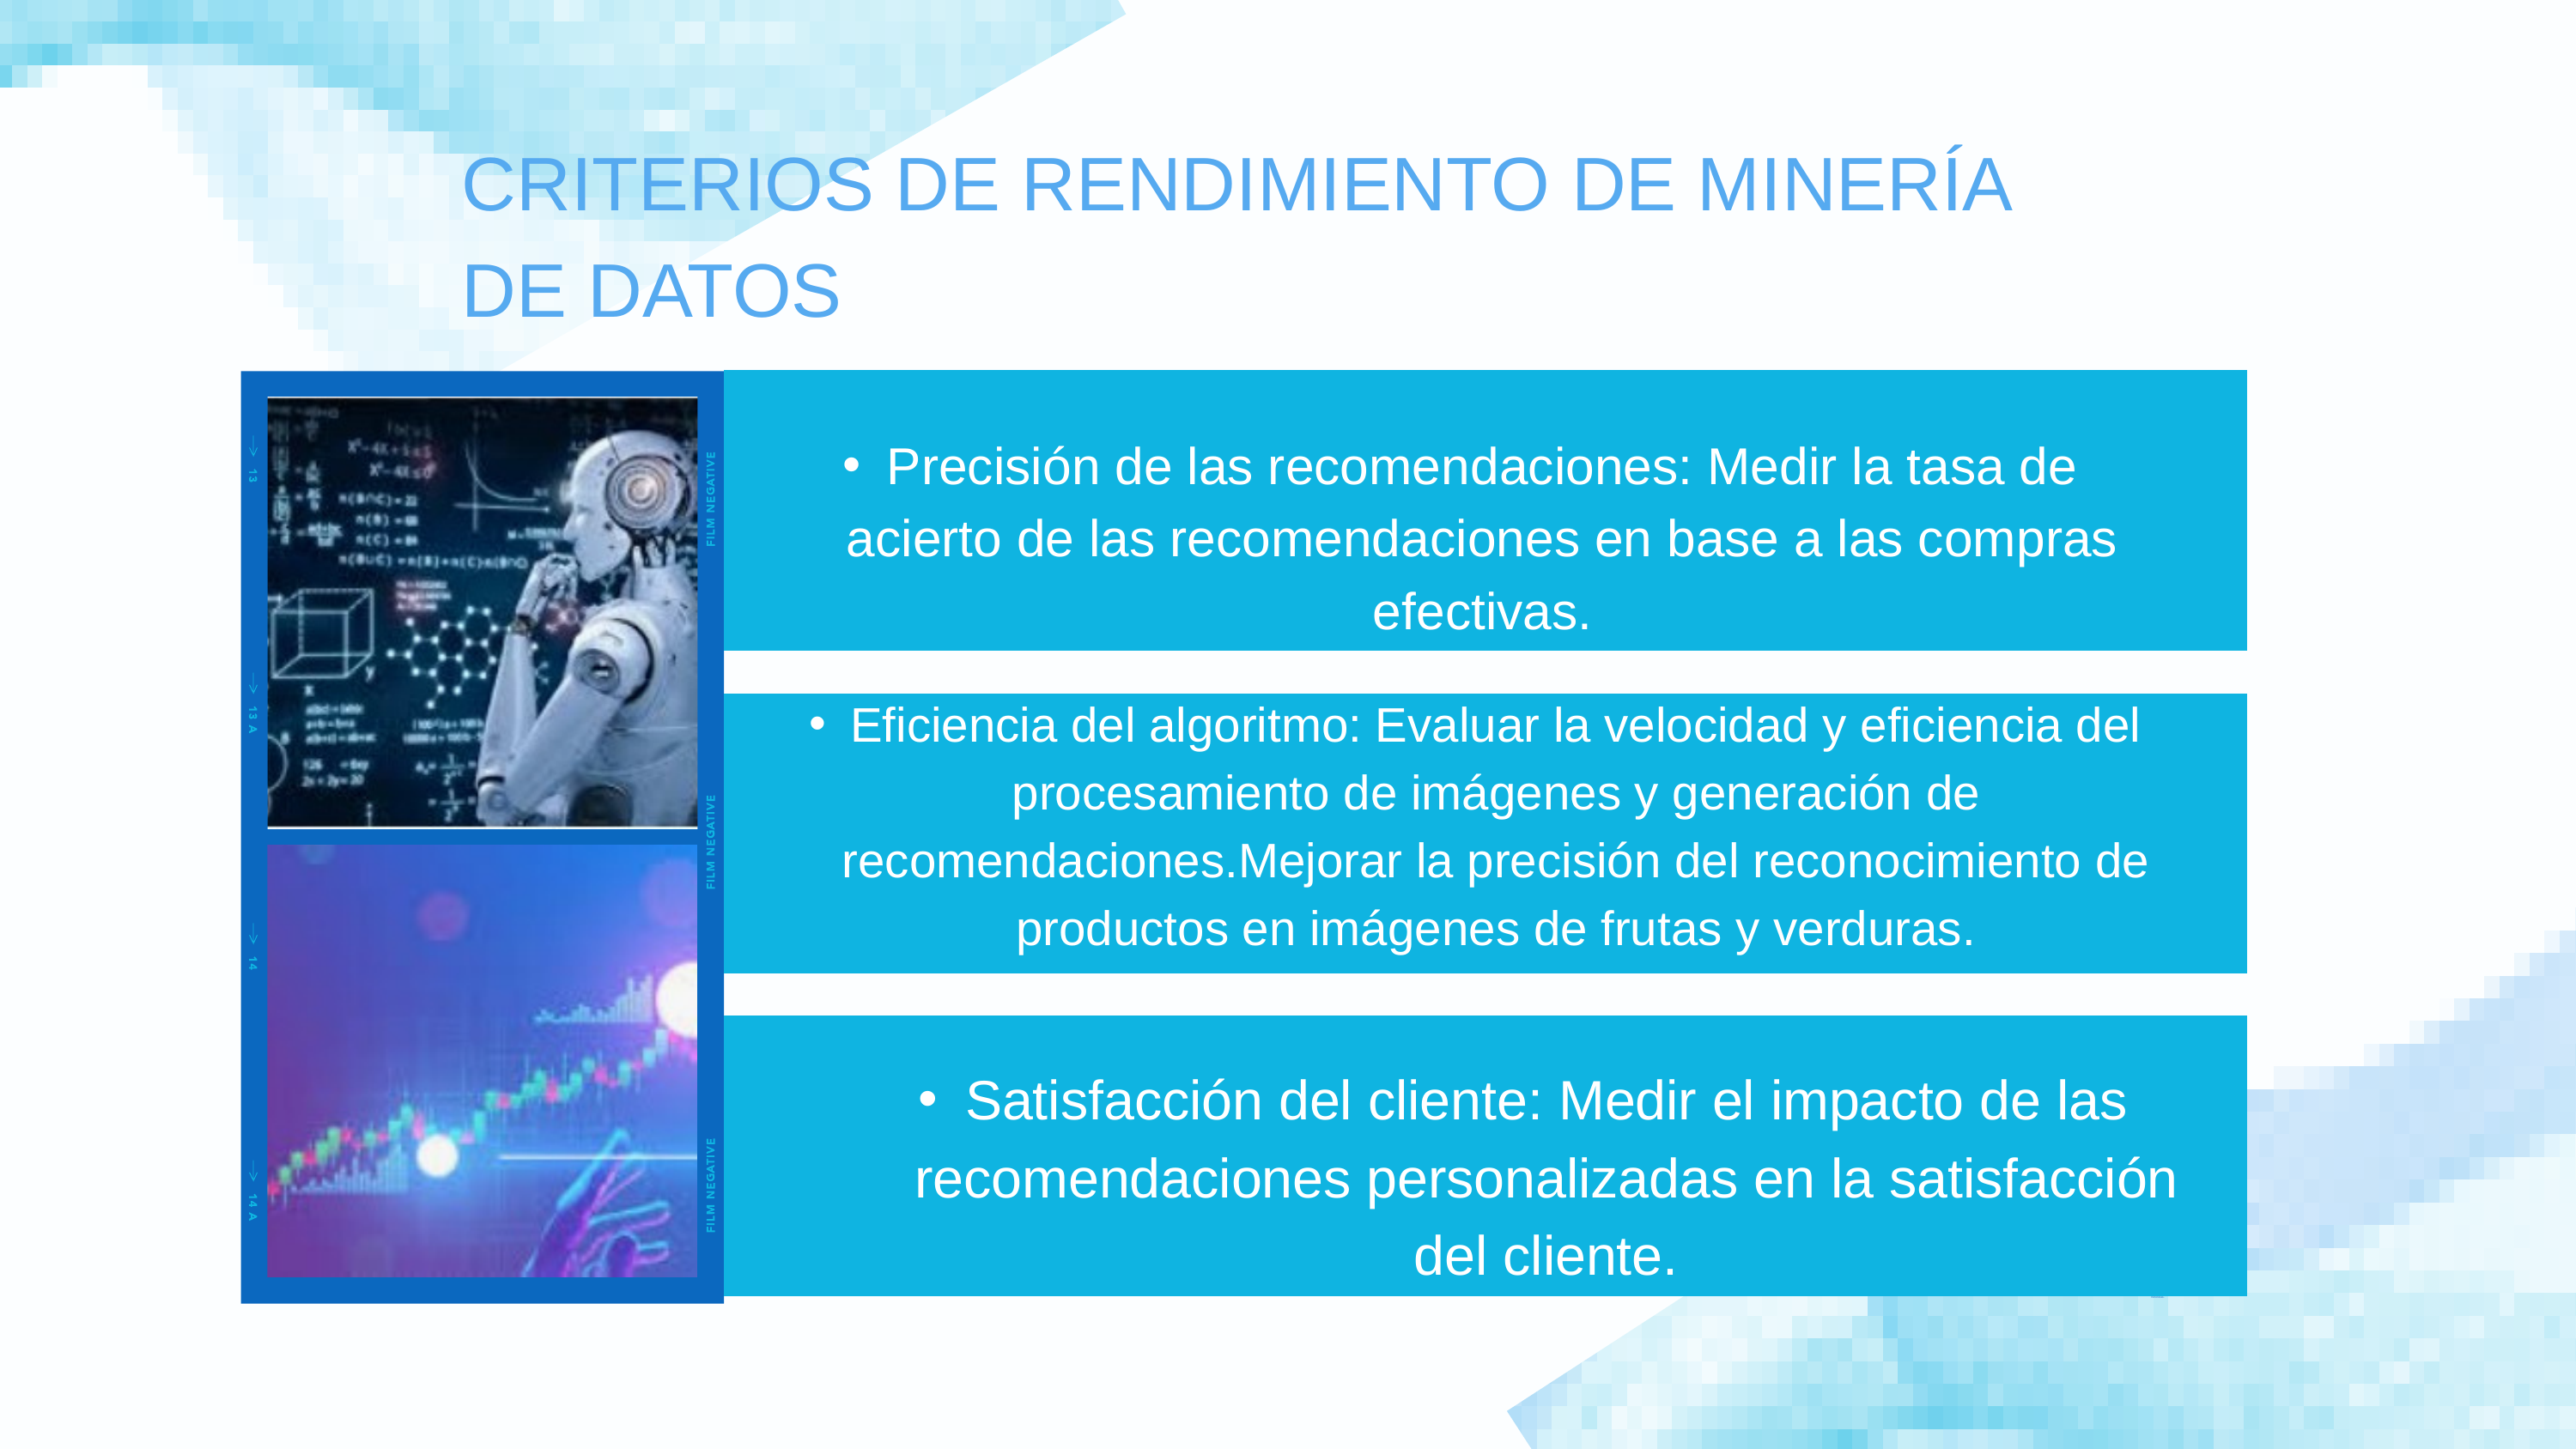

CRITERIOS DE RENDIMIENTO DE MINERÍA DE DATOS

Precisión de las recomendaciones: Medir la tasa de acierto de las recomendaciones en base a las compras efectivas.

Eficiencia del algoritmo: Evaluar la velocidad y eficiencia del procesamiento de imágenes y generación de recomendaciones.Mejorar la precisión del reconocimiento de productos en imágenes de frutas y verduras.

Satisfacción del cliente: Medir el impacto de las recomendaciones personalizadas en la satisfacción del cliente.

Costes
Desarrollo e Implementación: Gastos en software, hardware y personal.
Mantenimiento y Actualización: Costes continuos de soporte técnico y mejoras del sistema.
Marketing y Adopción: Inversión en campañas publicitarias y estrategias para atraer usuarios y minoristas.